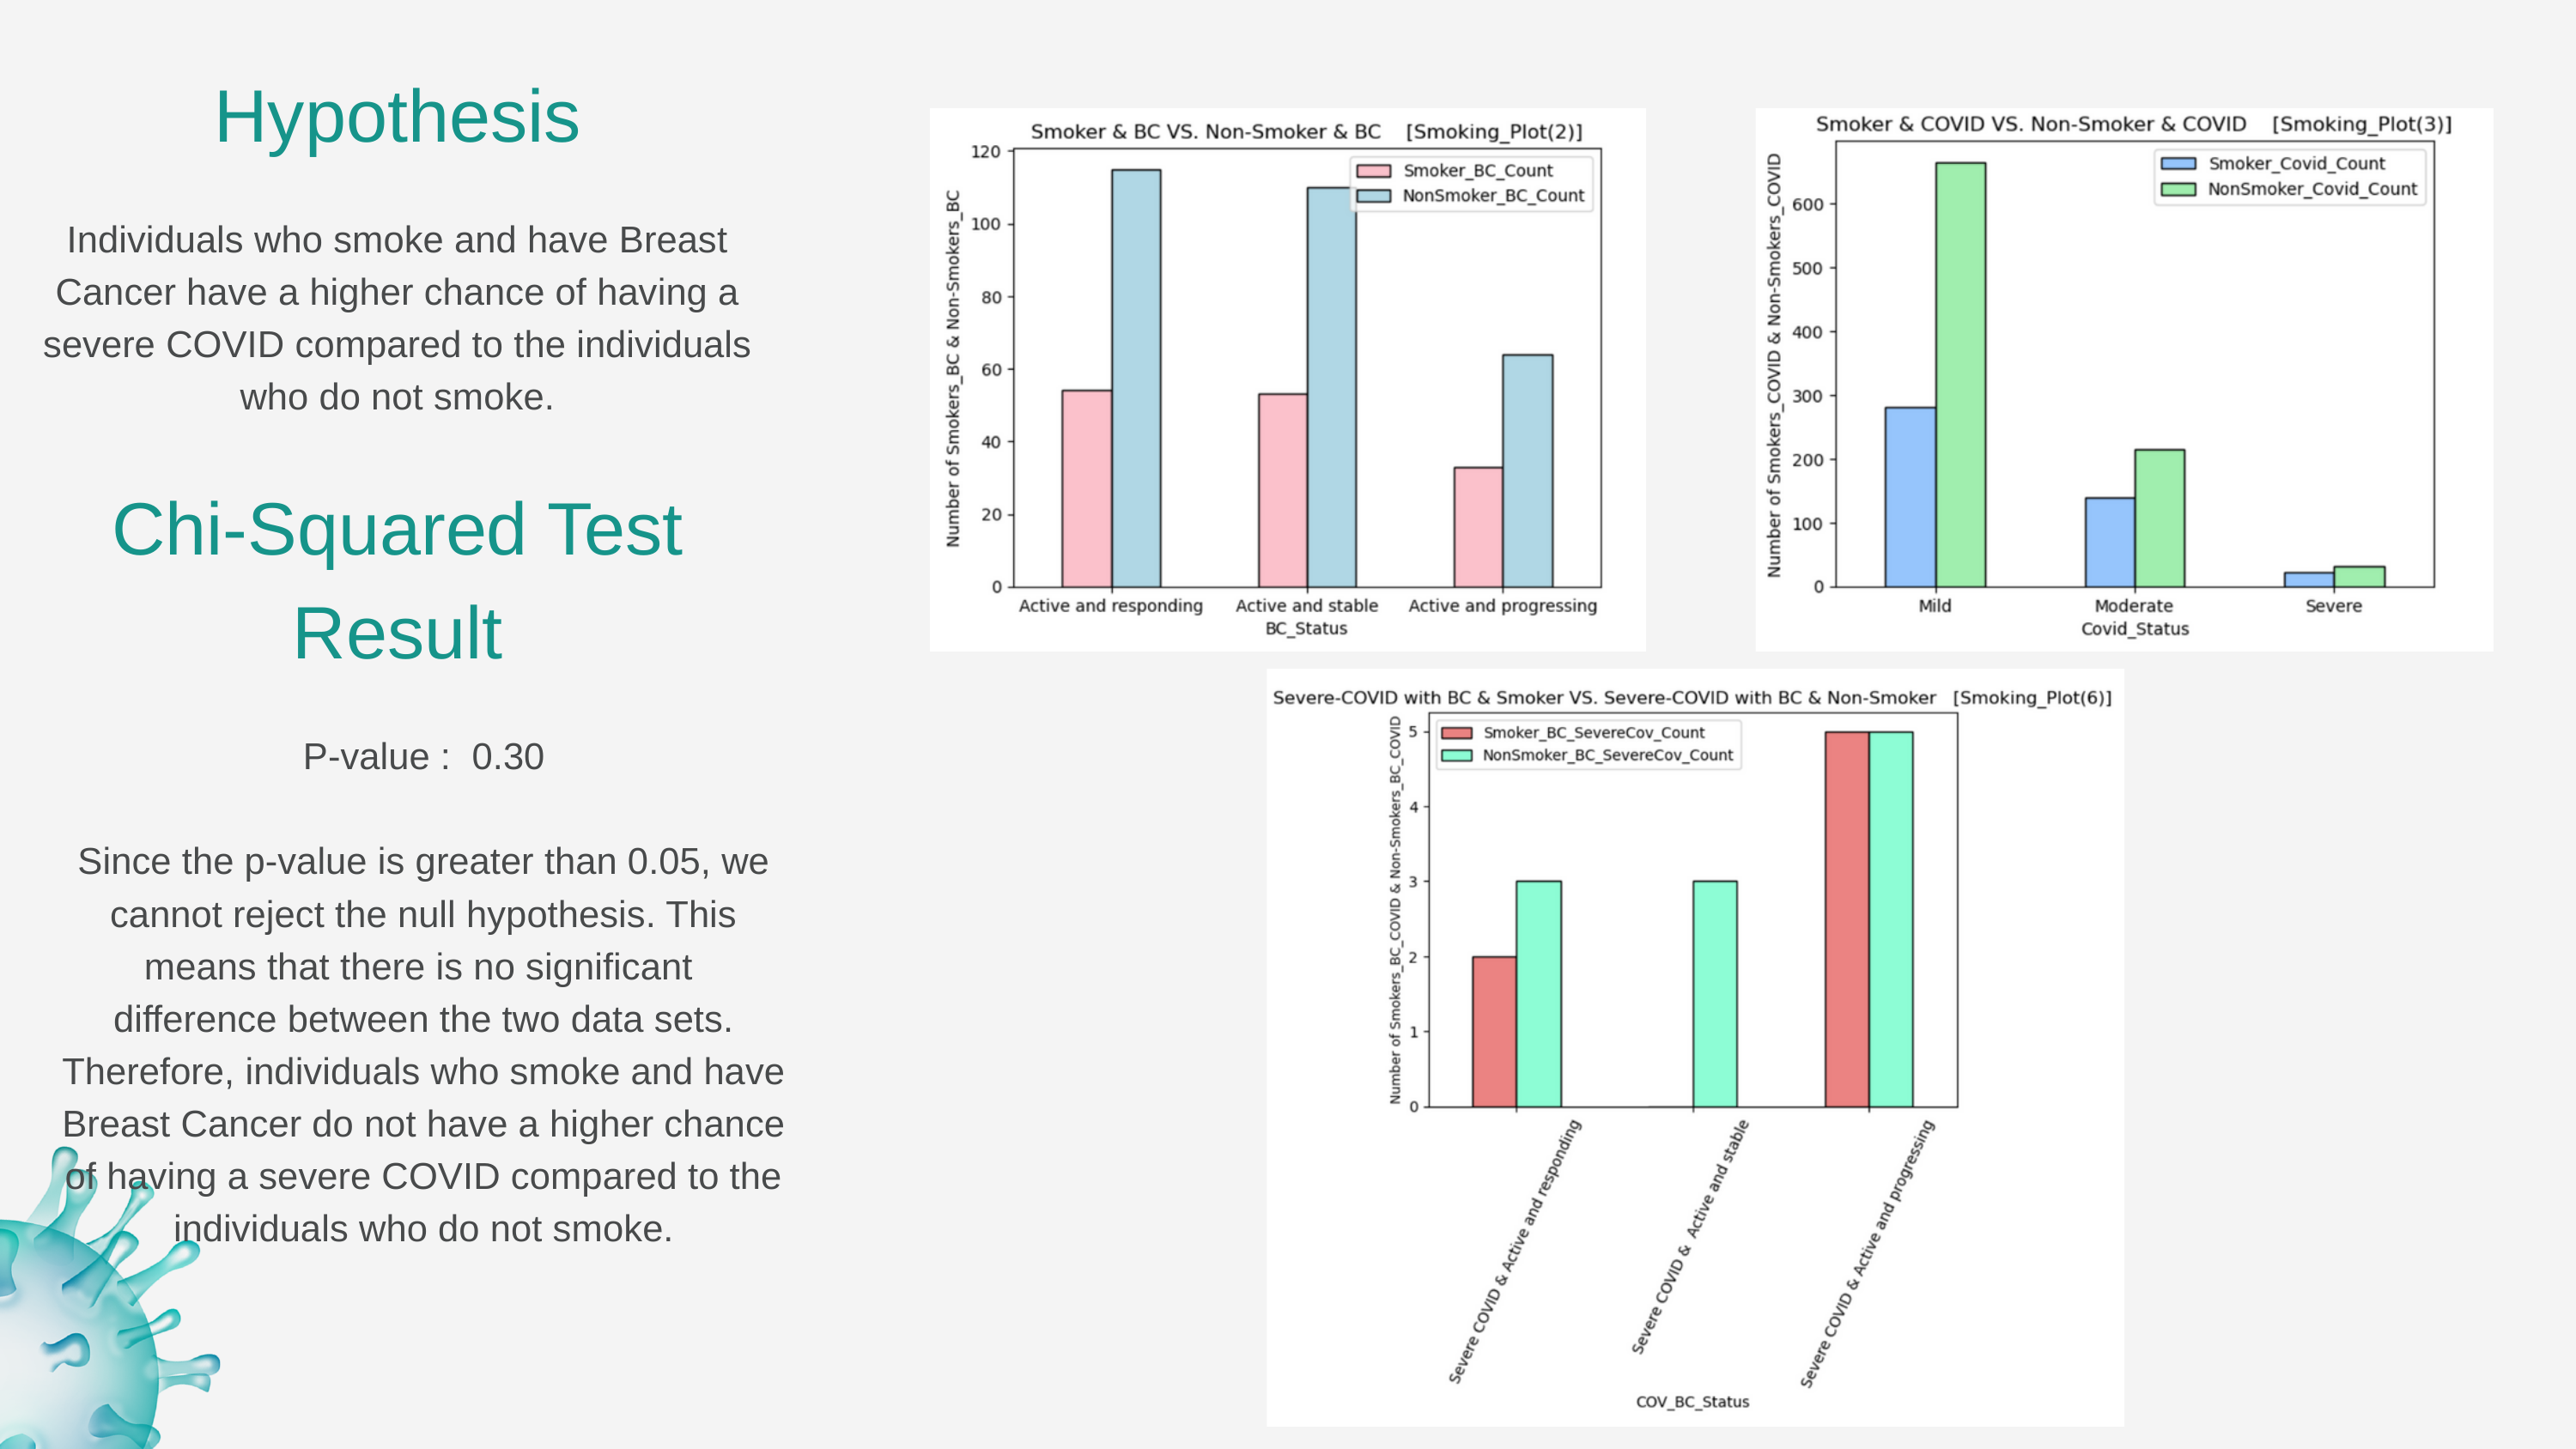

Hypothesis

Individuals who smoke and have Breast Cancer have a higher chance of having a severe COVID compared to the individuals who do not smoke.
Chi-Squared Test Result

P-value :  0.30

Since the p-value is greater than 0.05, we cannot reject the null hypothesis. This means that there is no significant
difference between the two data sets. Therefore, individuals who smoke and have Breast Cancer do not have a higher chance of having a severe COVID compared to the individuals who do not smoke.